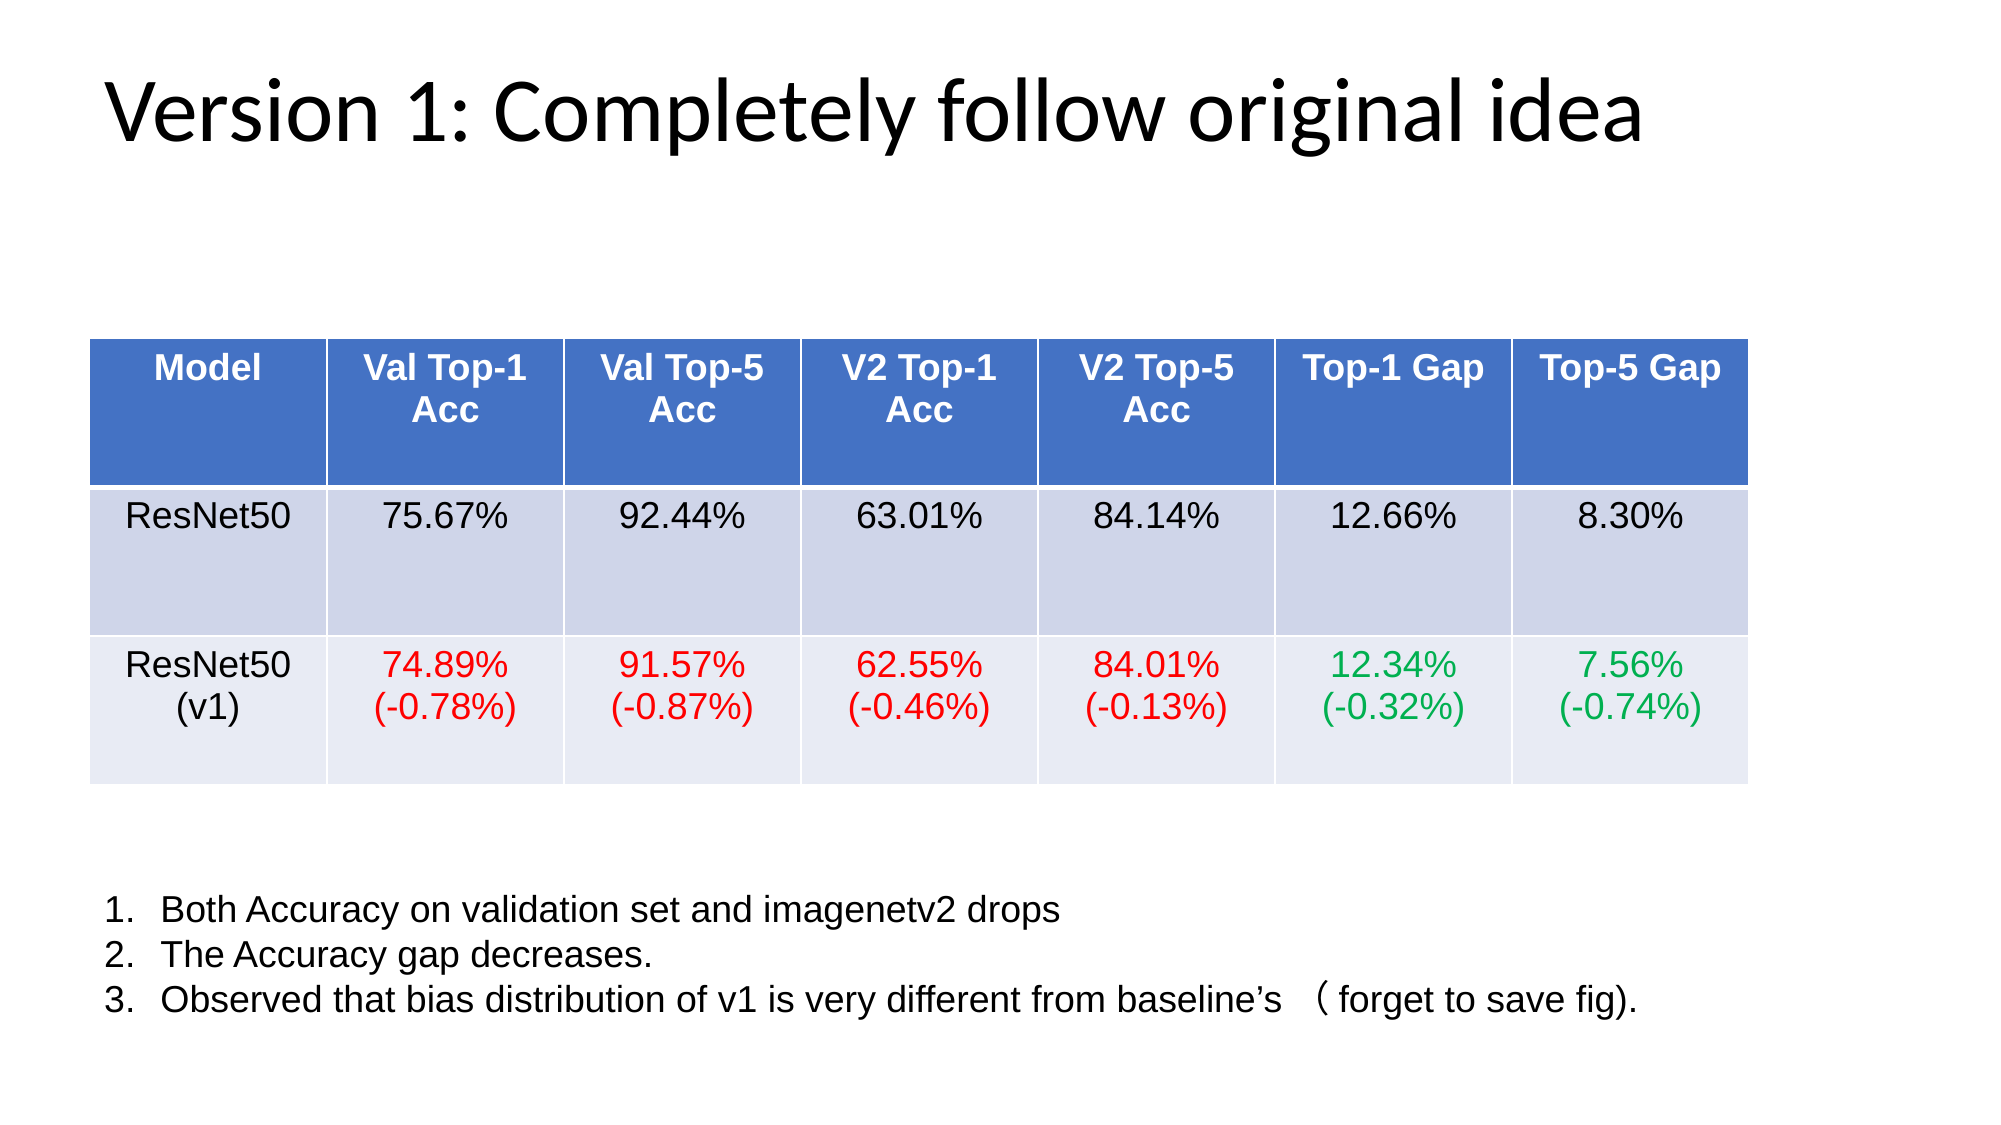

# Version 1: Completely follow original idea
| Model | Val Top-1 Acc | Val Top-5 Acc | V2 Top-1 Acc | V2 Top-5 Acc | Top-1 Gap | Top-5 Gap |
| --- | --- | --- | --- | --- | --- | --- |
| ResNet50 | 75.67% | 92.44% | 63.01% | 84.14% | 12.66% | 8.30% |
| ResNet50 (v1) | 74.89% (-0.78%) | 91.57% (-0.87%) | 62.55% (-0.46%) | 84.01% (-0.13%) | 12.34% (-0.32%) | 7.56% (-0.74%) |
Both Accuracy on validation set and imagenetv2 drops
The Accuracy gap decreases.
Observed that bias distribution of v1 is very different from baseline’s（forget to save fig).